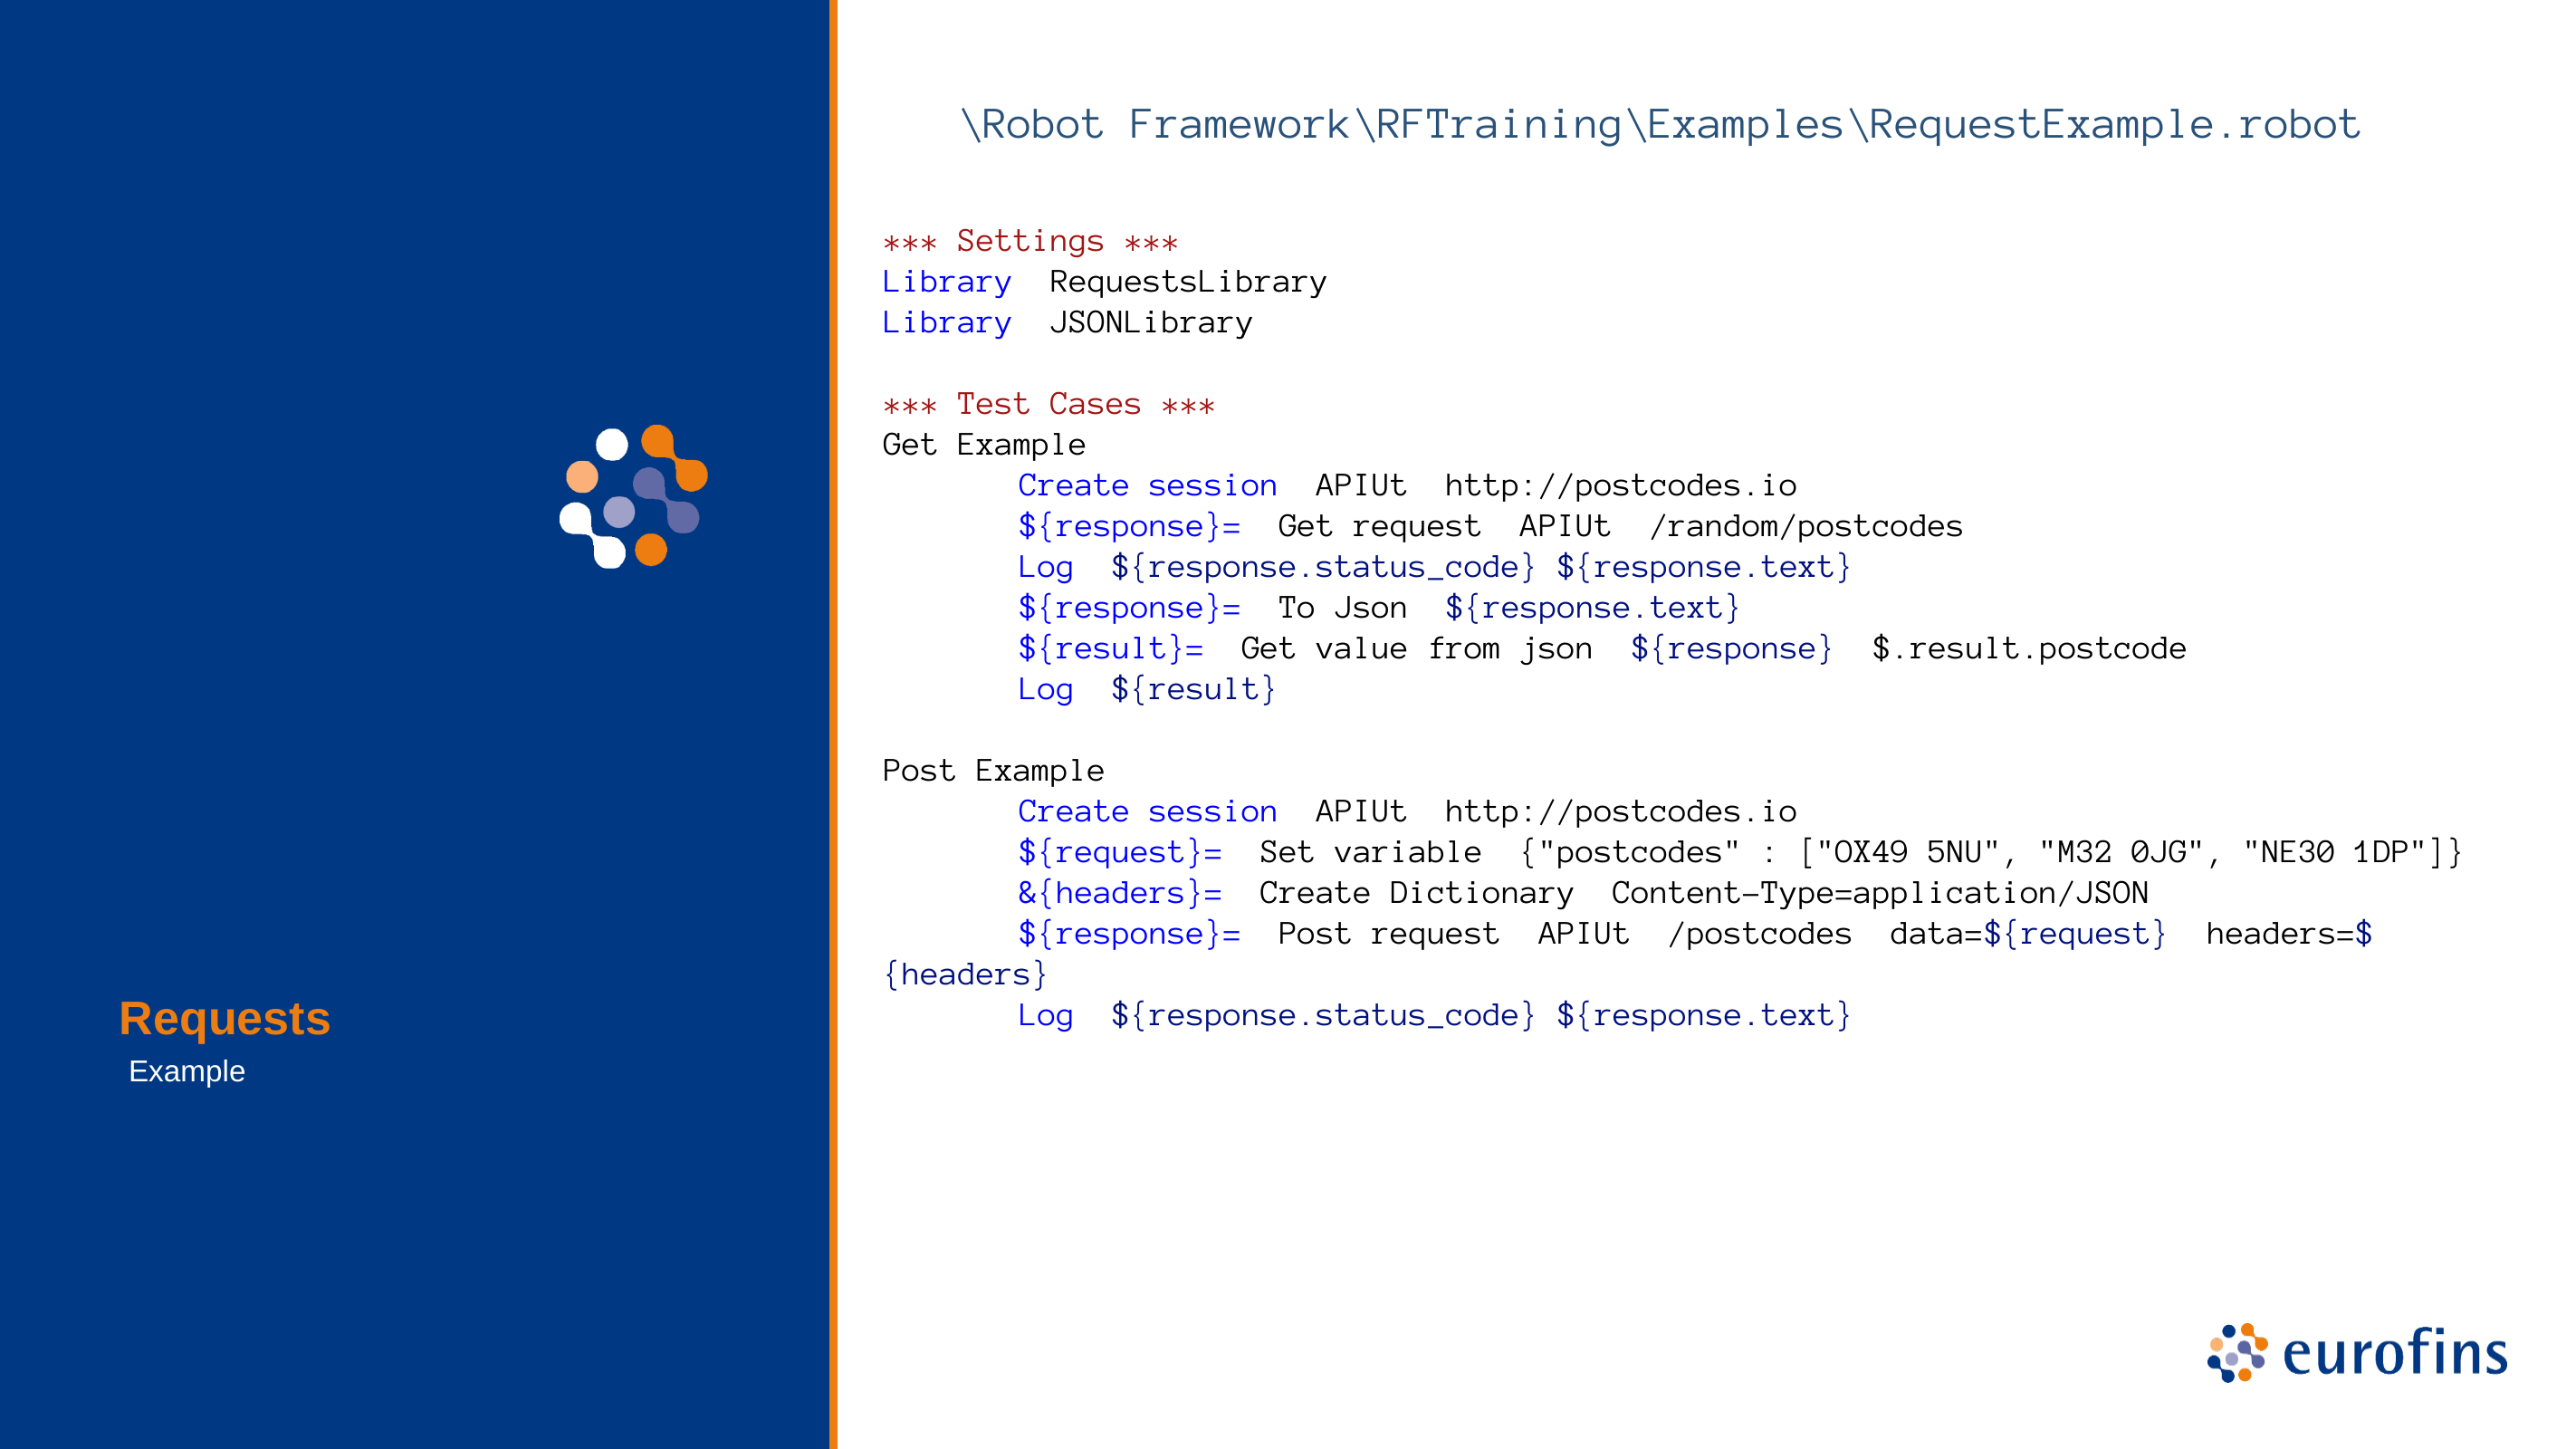

\Robot Framework\RFTraining\Examples\RequestExample.robot
*** Settings ***
Library  RequestsLibrary
Library  JSONLibrary
*** Test Cases ***
Get Example
	Create session  APIUt  http://postcodes.io
	${response}=  Get request  APIUt  /random/postcodes
	Log  ${response.status_code} ${response.text}
	${response}=  To Json  ${response.text}
	${result}=  Get value from json  ${response}  $.result.postcode
	Log  ${result}

Post Example
	Create session  APIUt  http://postcodes.io
	${request}=  Set variable  {"postcodes" : ["OX49 5NU", "M32 0JG", "NE30 1DP"]}
	&{headers}=  Create Dictionary  Content-Type=application/JSON
	${response}=  Post request  APIUt  /postcodes  data=${request}  headers=${headers}
	Log  ${response.status_code} ${response.text}
Requests
 Example